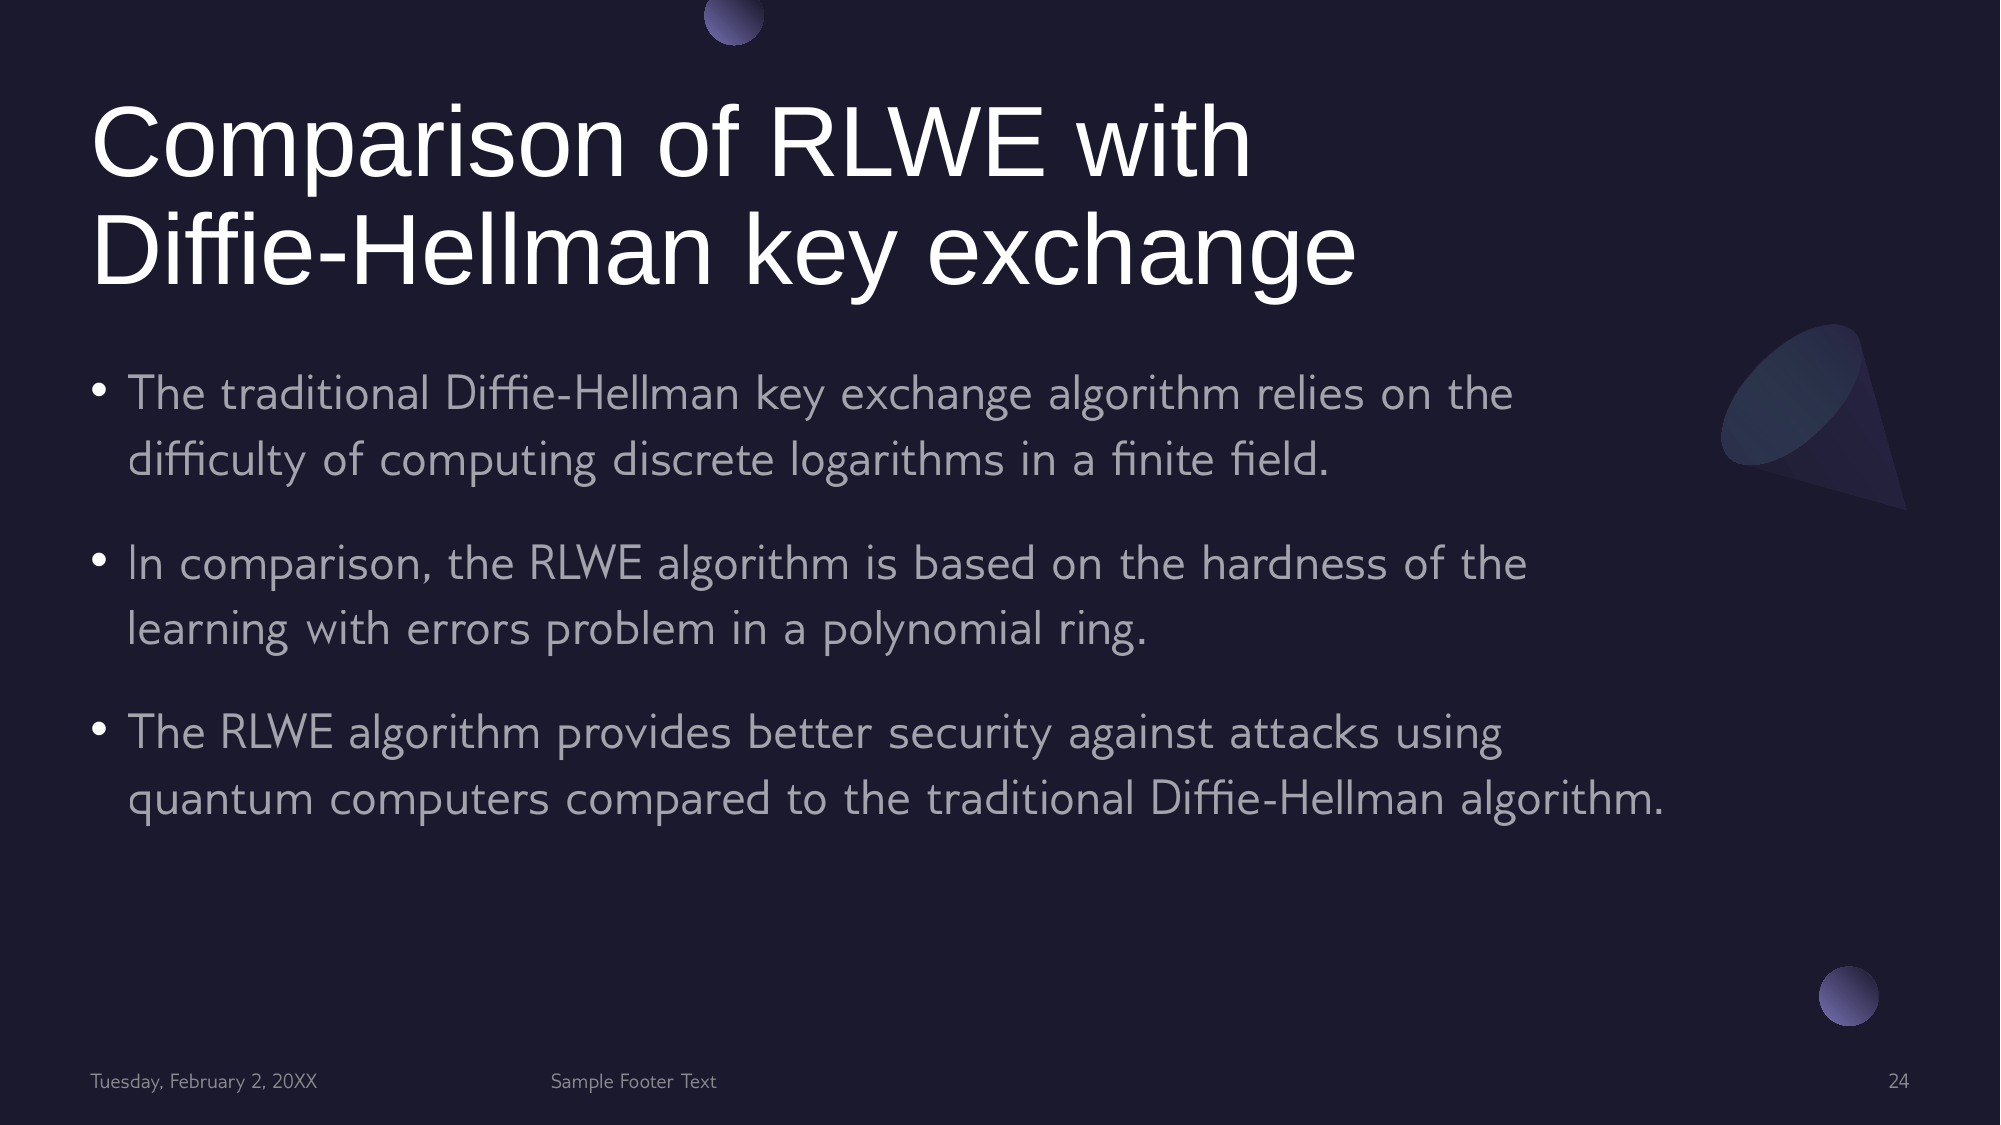

# Comparison of RLWE with Diffie-Hellman key exchange

The traditional Diffie-Hellman key exchange algorithm relies on the difficulty of computing discrete logarithms in a finite field.
In comparison, the RLWE algorithm is based on the hardness of the learning with errors problem in a polynomial ring.
The RLWE algorithm provides better security against attacks using quantum computers compared to the traditional Diffie-Hellman algorithm.
Tuesday, February 2, 20XX
Sample Footer Text
24